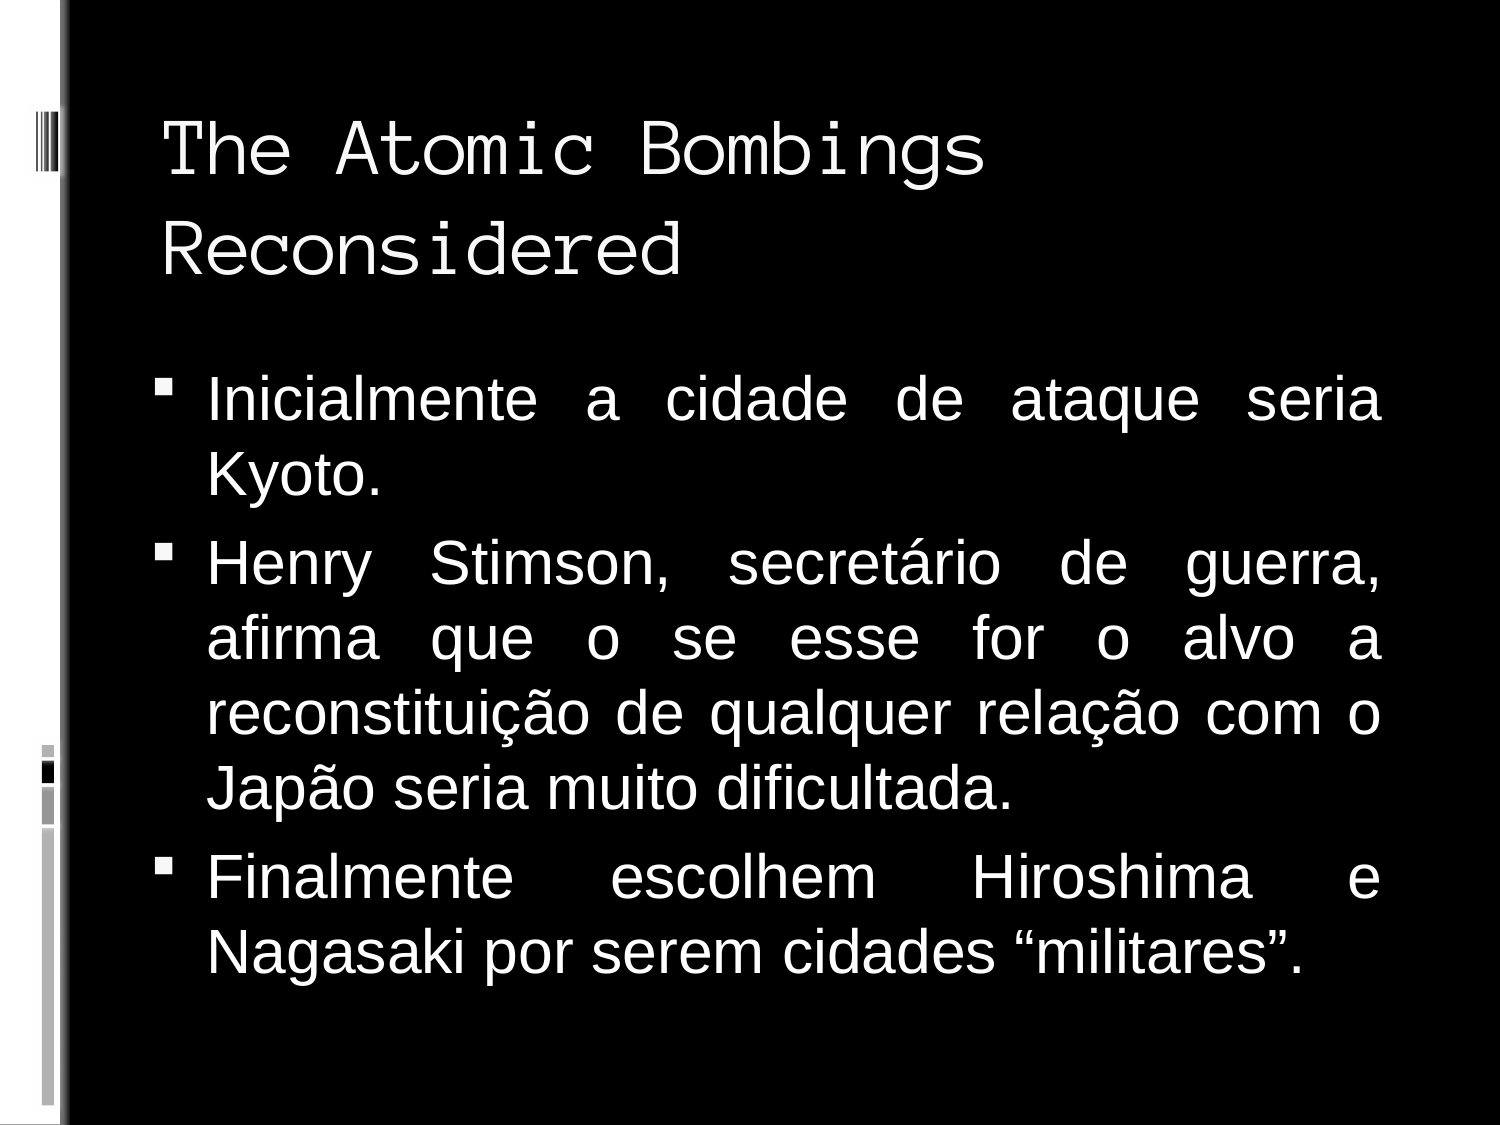

# The Atomic Bombings Reconsidered
Inicialmente a cidade de ataque seria Kyoto.
Henry Stimson, secretário de guerra, afirma que o se esse for o alvo a reconstituição de qualquer relação com o Japão seria muito dificultada.
Finalmente escolhem Hiroshima e Nagasaki por serem cidades “militares”.